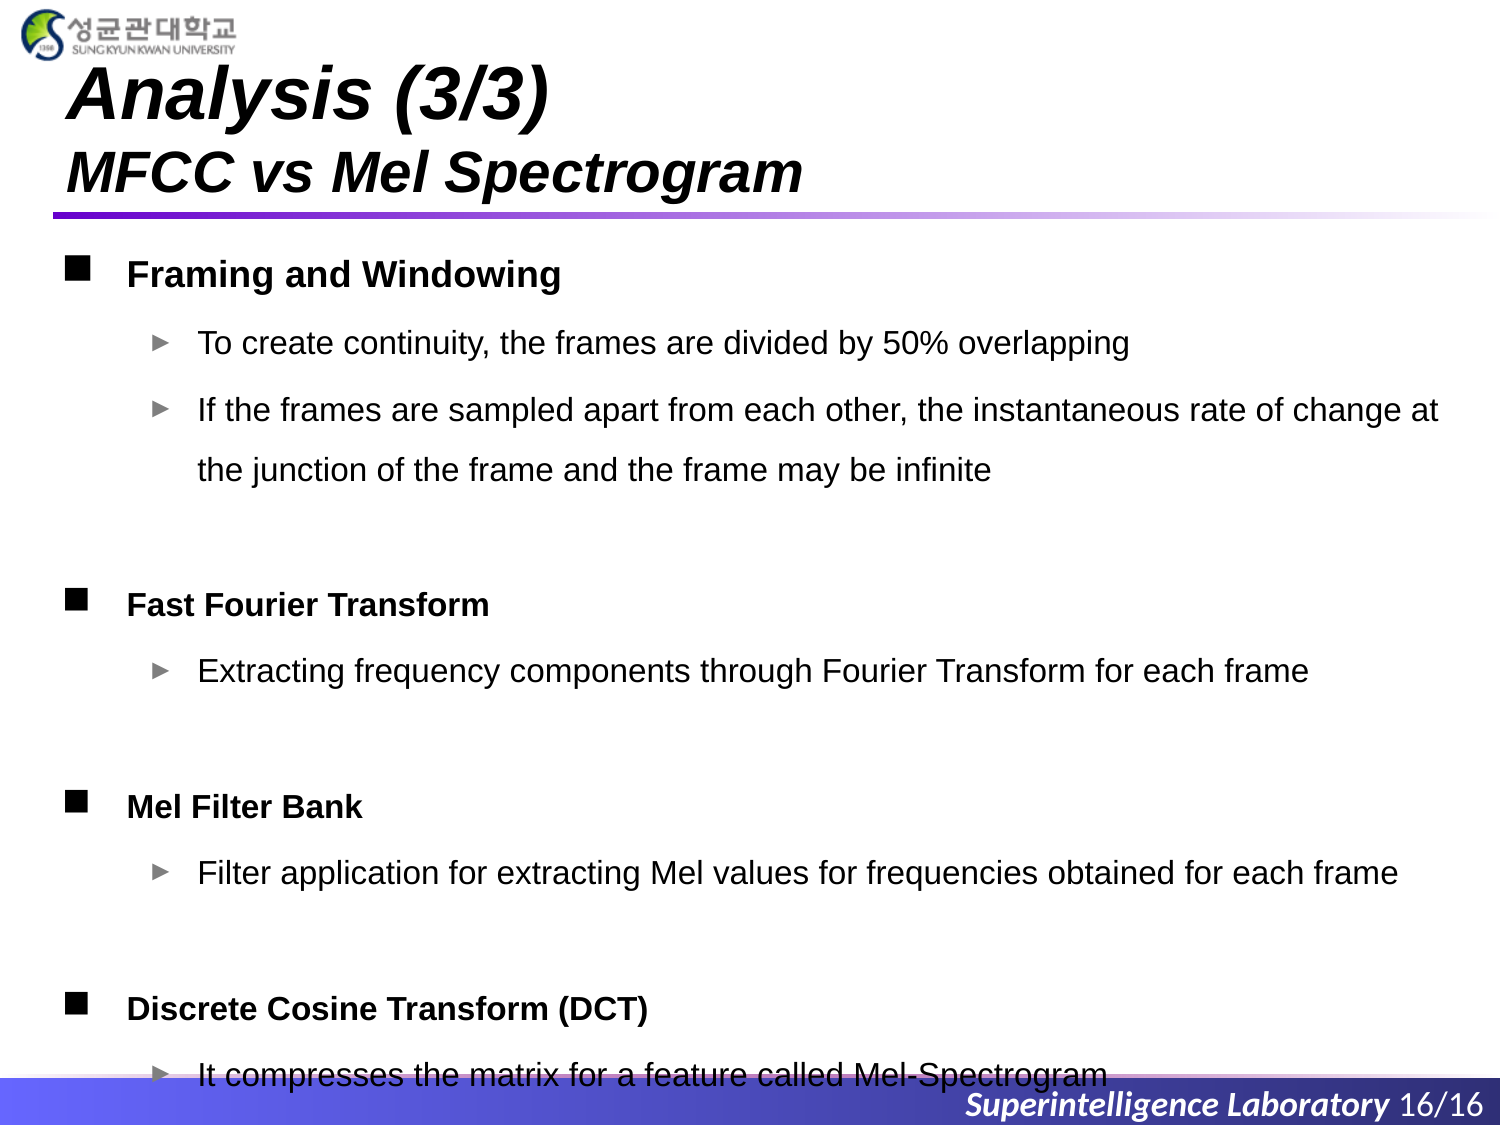

# Analysis (3/3) MFCC vs Mel Spectrogram
Framing and Windowing
To create continuity, the frames are divided by 50% overlapping
If the frames are sampled apart from each other, the instantaneous rate of change at the junction of the frame and the frame may be infinite

Fast Fourier Transform
Extracting frequency components through Fourier Transform for each frame

Mel Filter Bank
Filter application for extracting Mel values for frequencies obtained for each frame

Discrete Cosine Transform (DCT)
It compresses the matrix for a feature called Mel-Spectrogram